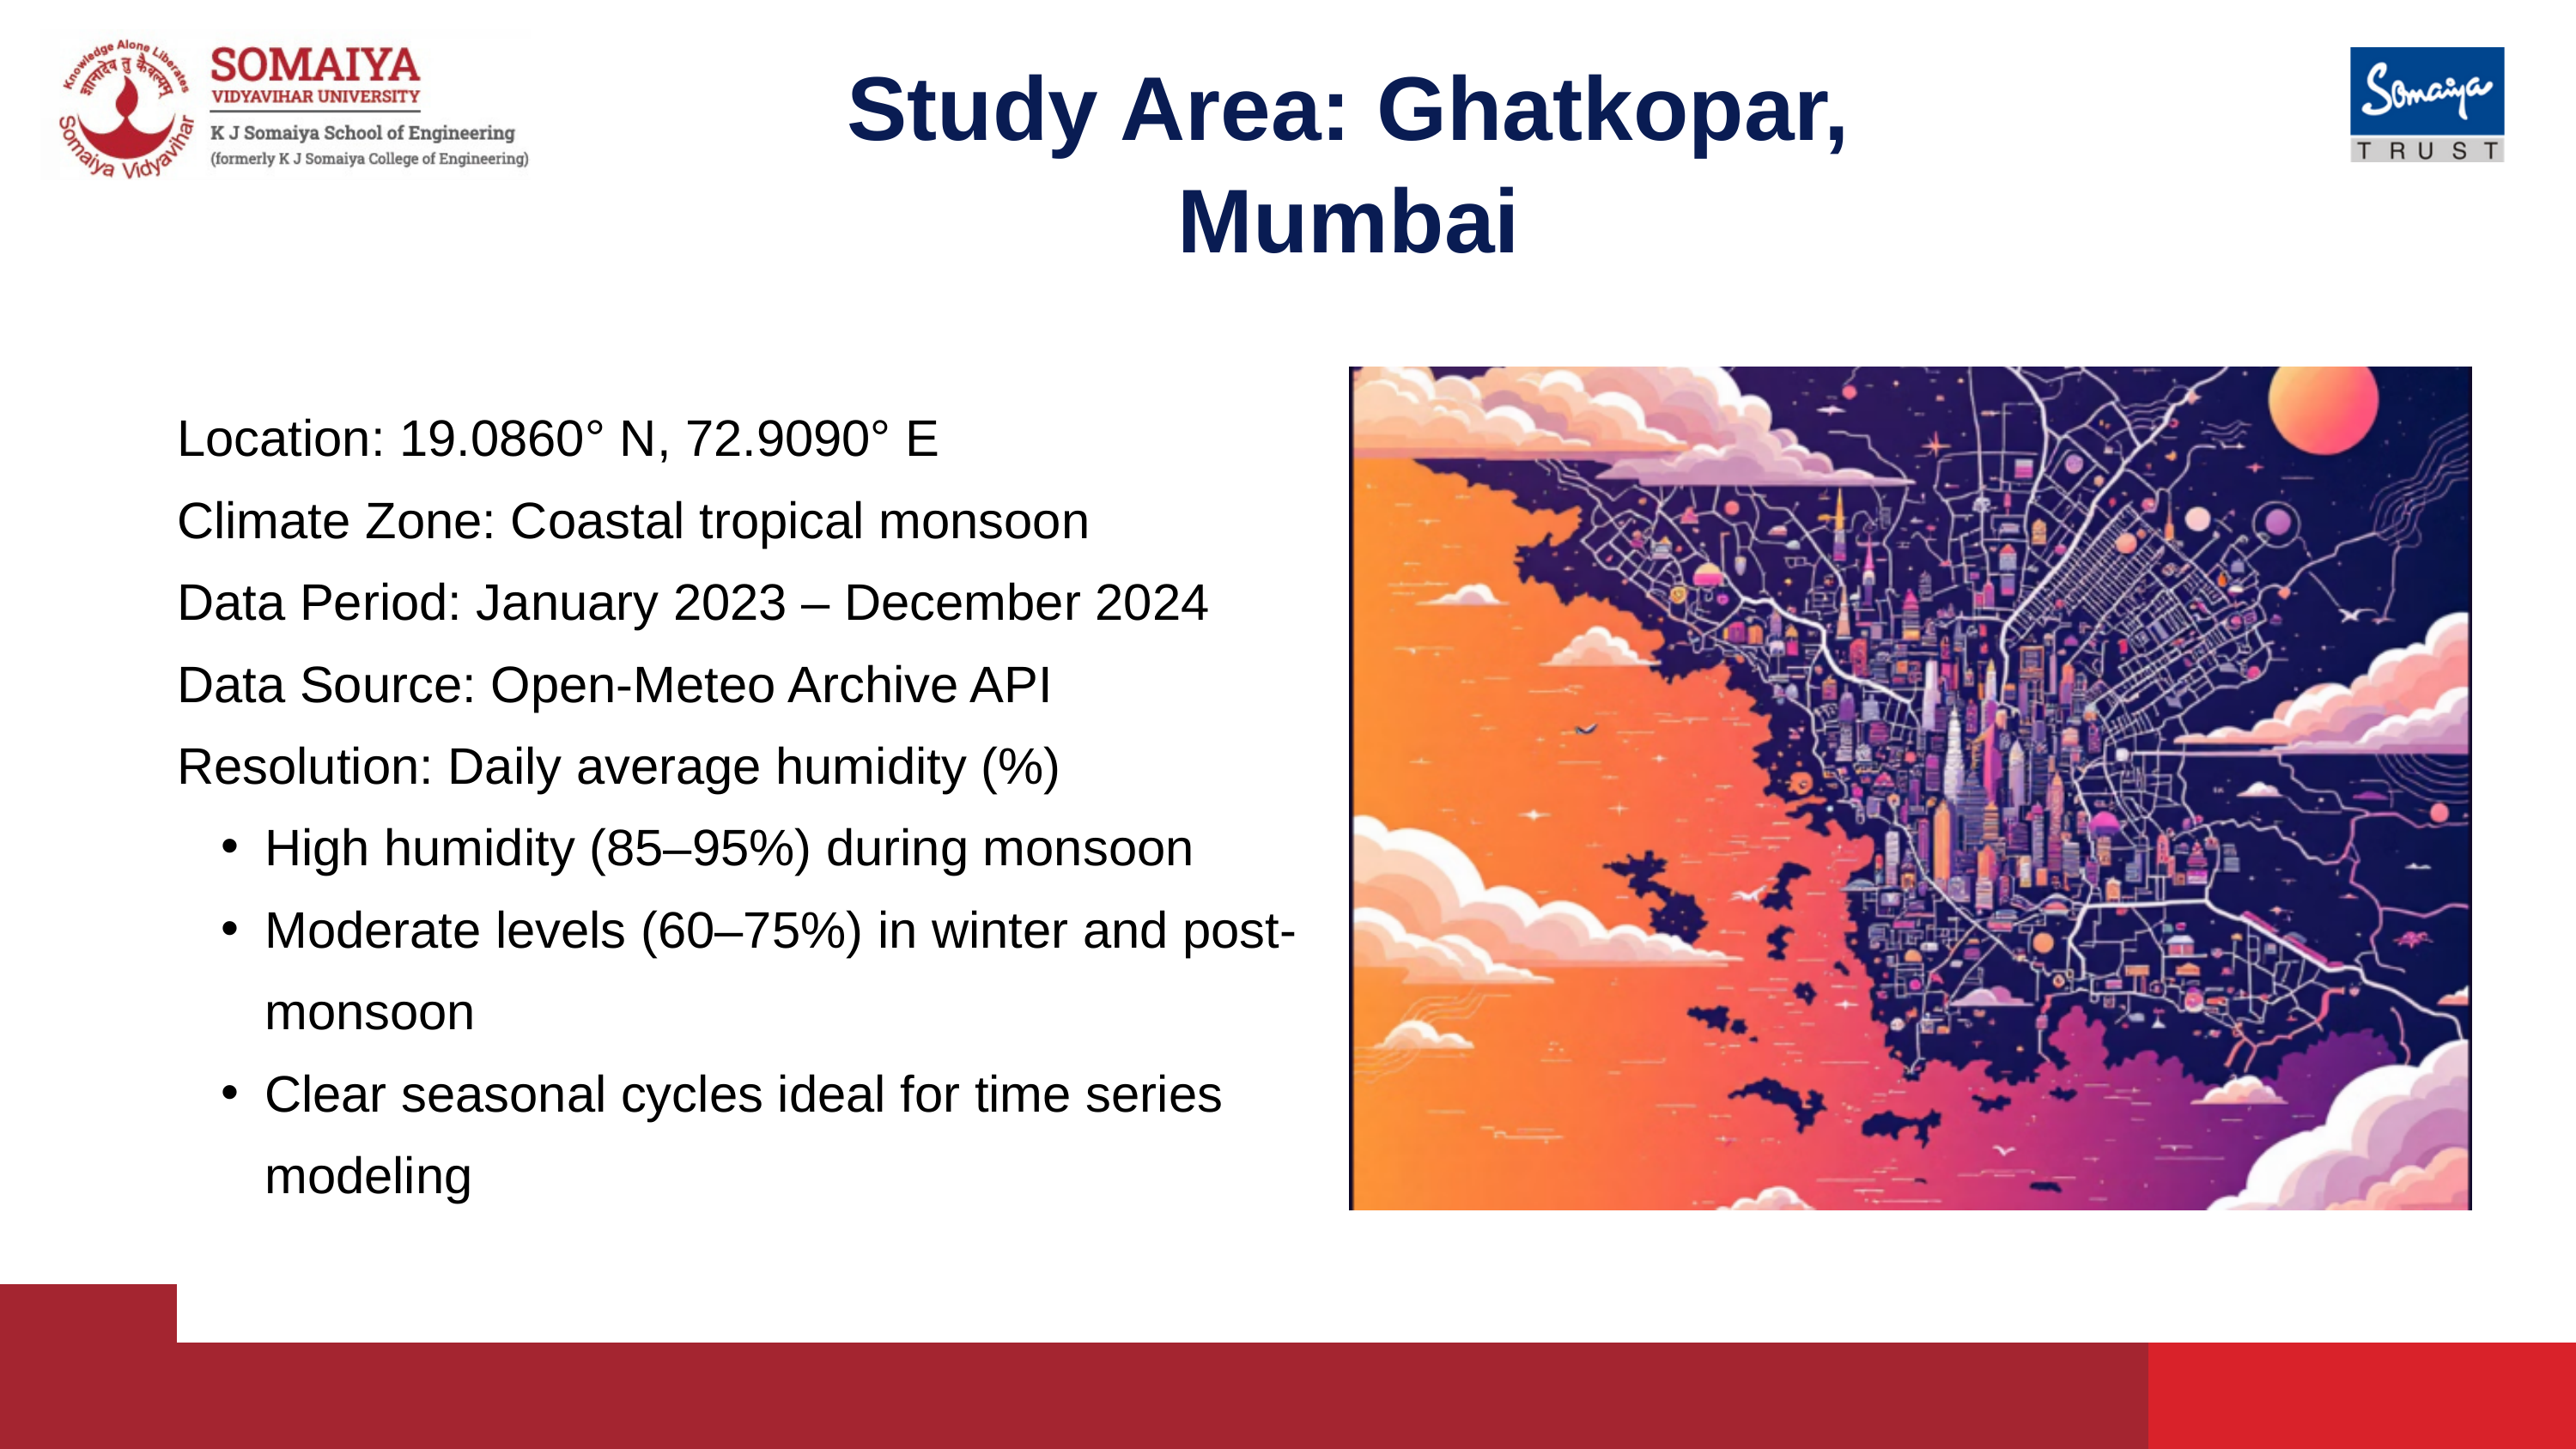

Study Area: Ghatkopar, Mumbai

Location: 19.0860° N, 72.9090° E
Climate Zone: Coastal tropical monsoon
Data Period: January 2023 – December 2024
Data Source: Open-Meteo Archive API
Resolution: Daily average humidity (%)
High humidity (85–95%) during monsoon
Moderate levels (60–75%) in winter and post-monsoon
Clear seasonal cycles ideal for time series modeling